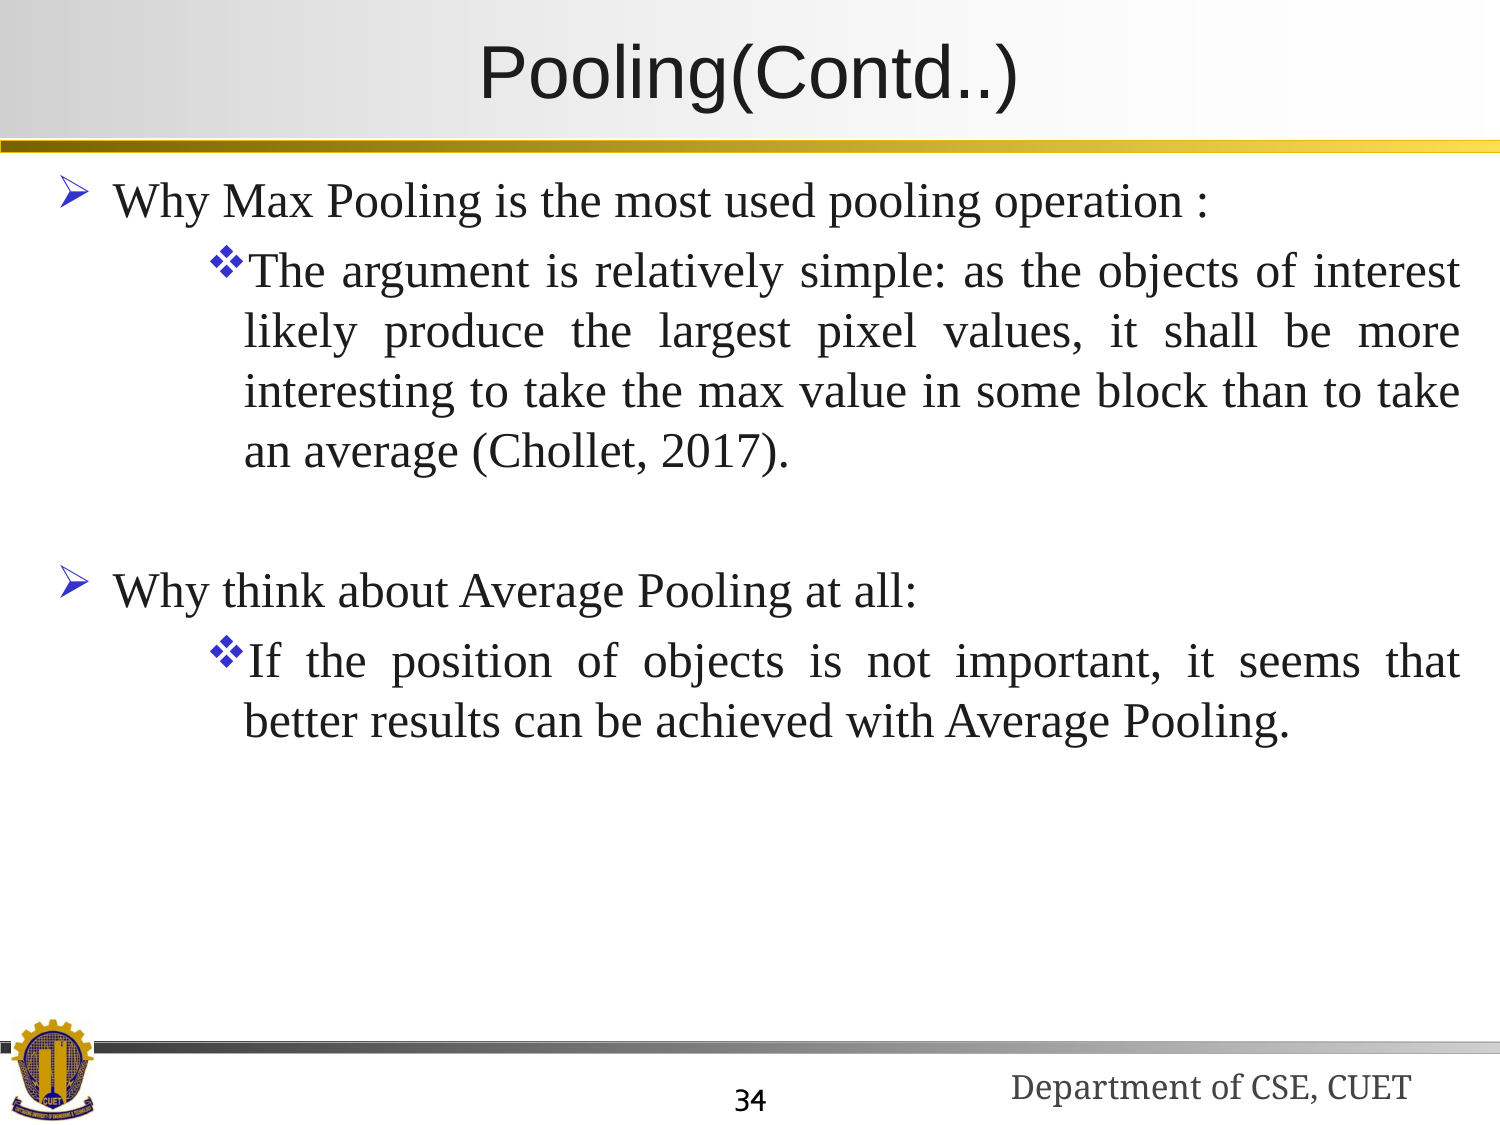

# Pooling(Contd..)
Why Max Pooling is the most used pooling operation :
The argument is relatively simple: as the objects of interest likely produce the largest pixel values, it shall be more interesting to take the max value in some block than to take an average (Chollet, 2017).

Why think about Average Pooling at all:
If the position of objects is not important, it seems that better results can be achieved with Average Pooling.